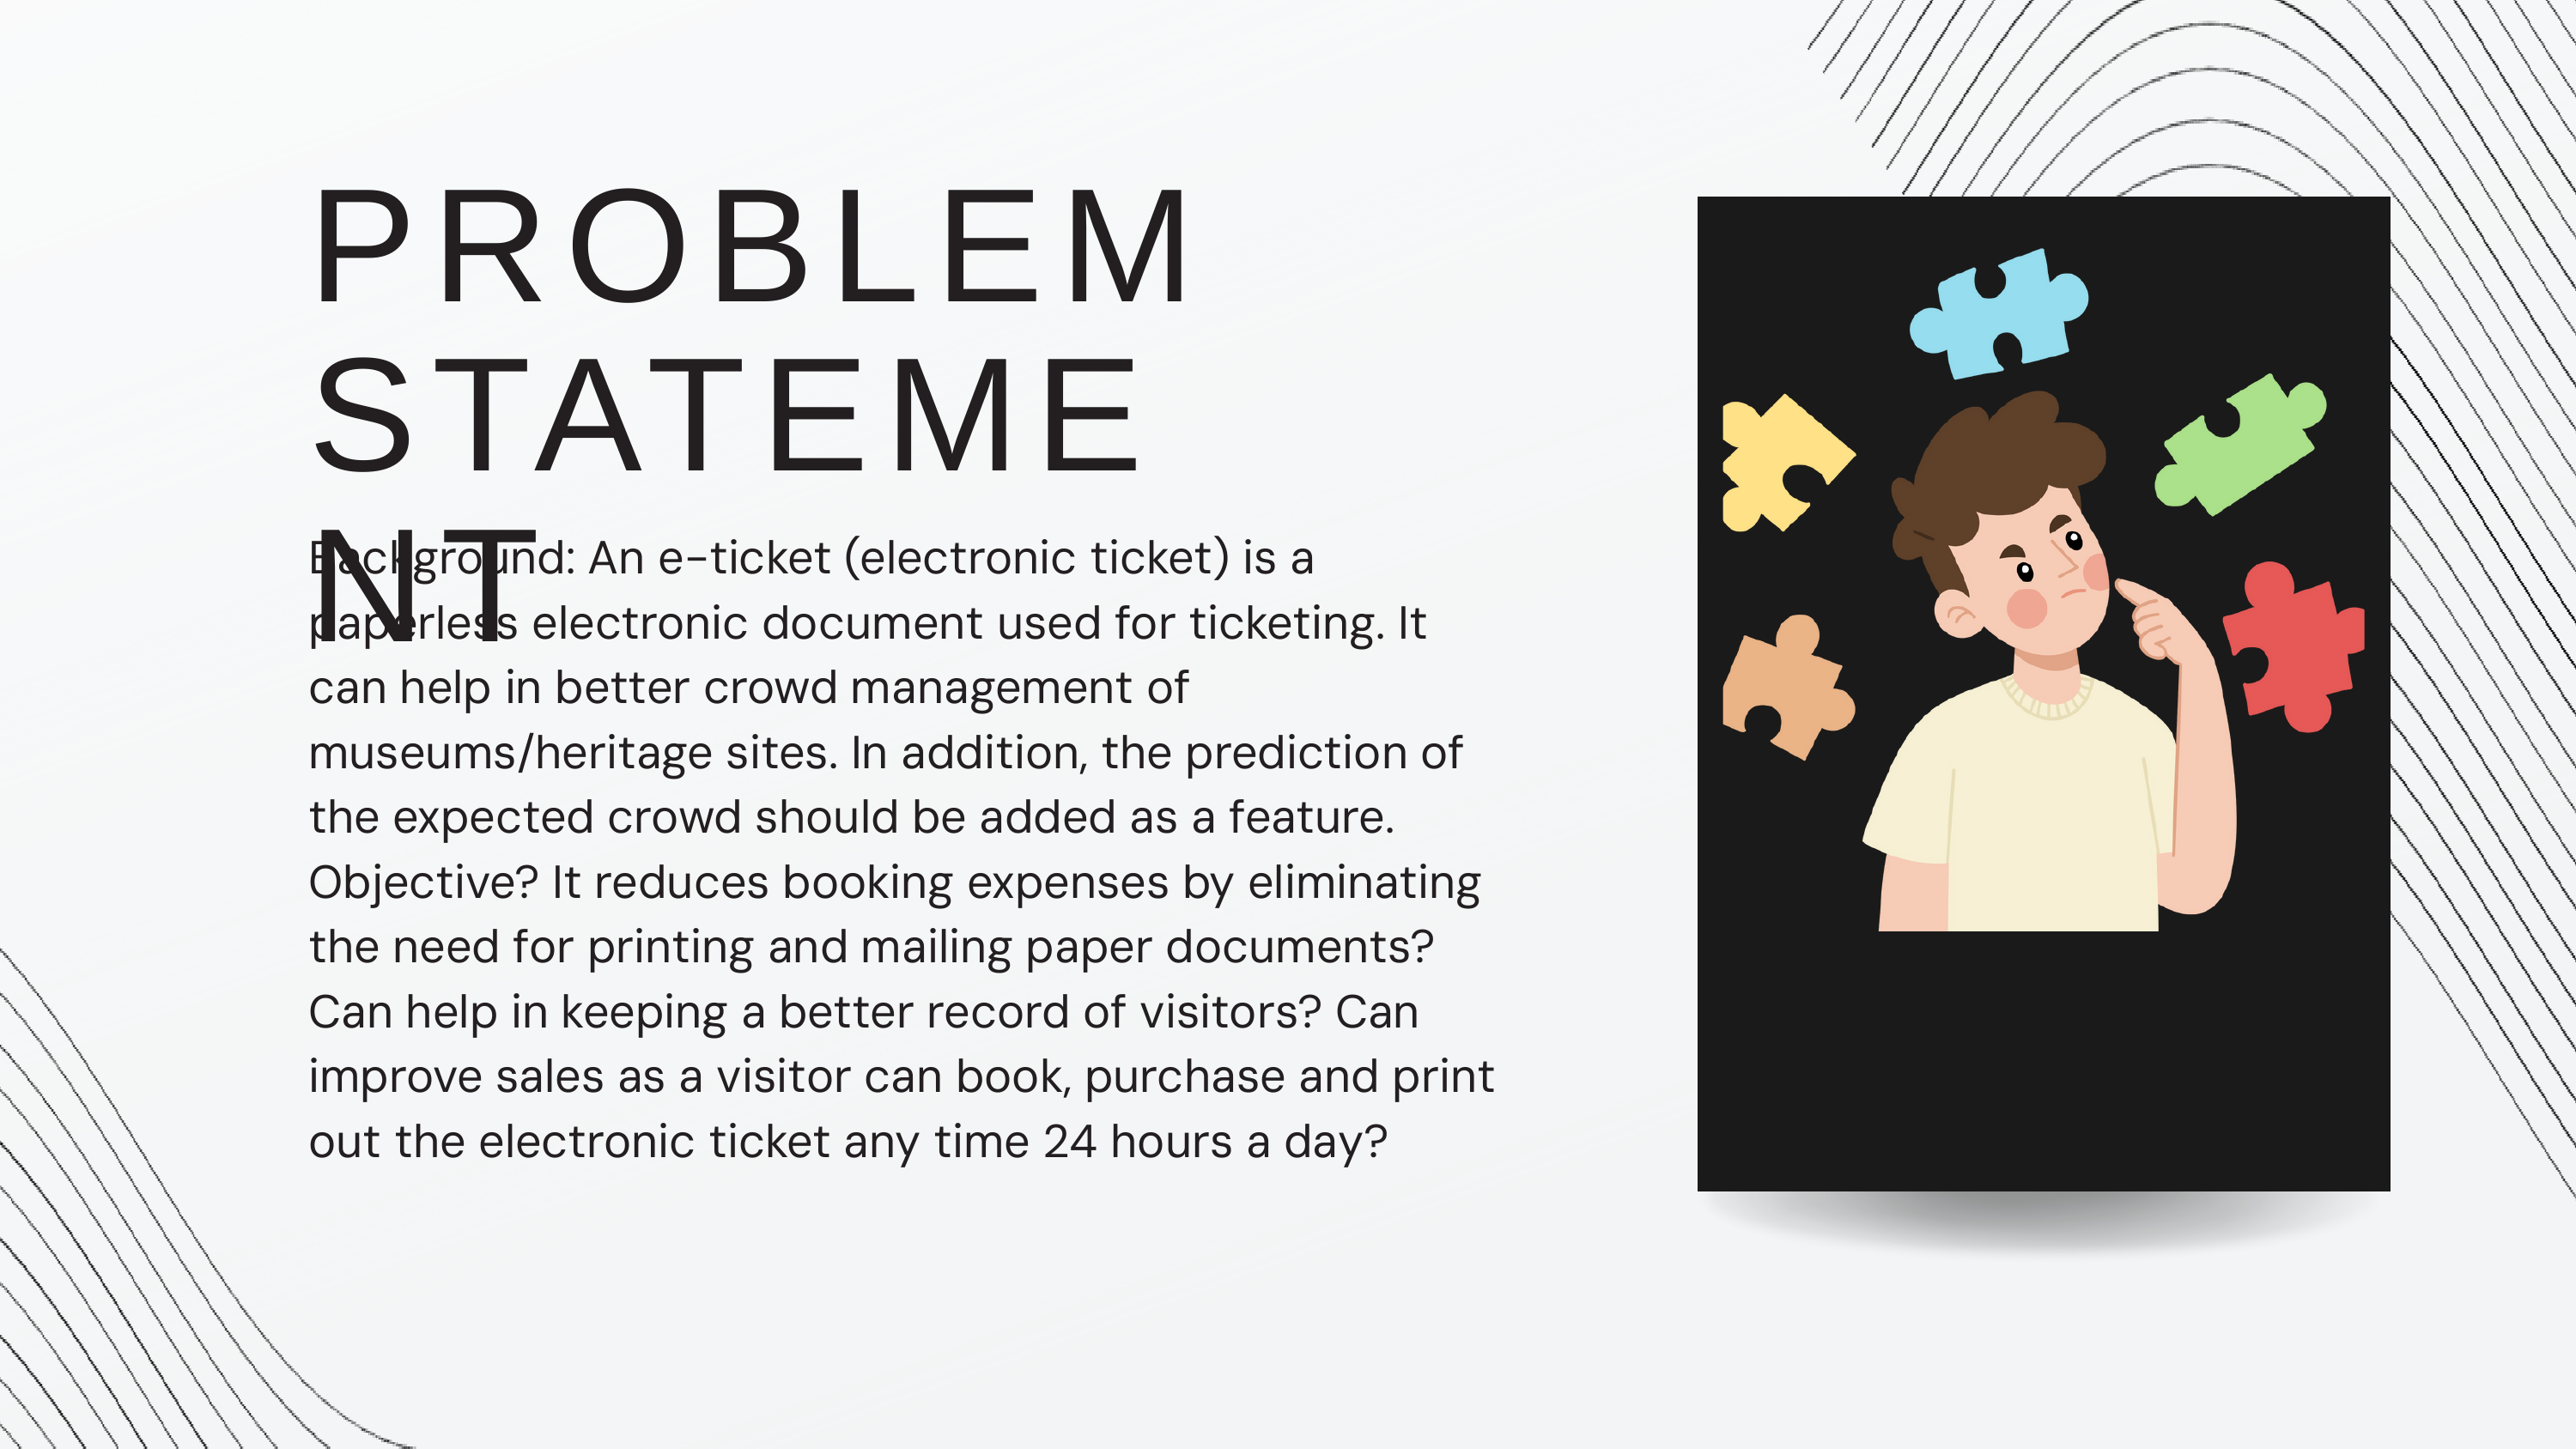

PROBLEM STATEMENT

Background: An e-ticket (electronic ticket) is a paperless electronic document used for ticketing. It can help in better crowd management of museums/heritage sites. In addition, the prediction of the expected crowd should be added as a feature. Objective? It reduces booking expenses by eliminating the need for printing and mailing paper documents? Can help in keeping a better record of visitors? Can improve sales as a visitor can book, purchase and print out the electronic ticket any time 24 hours a day?